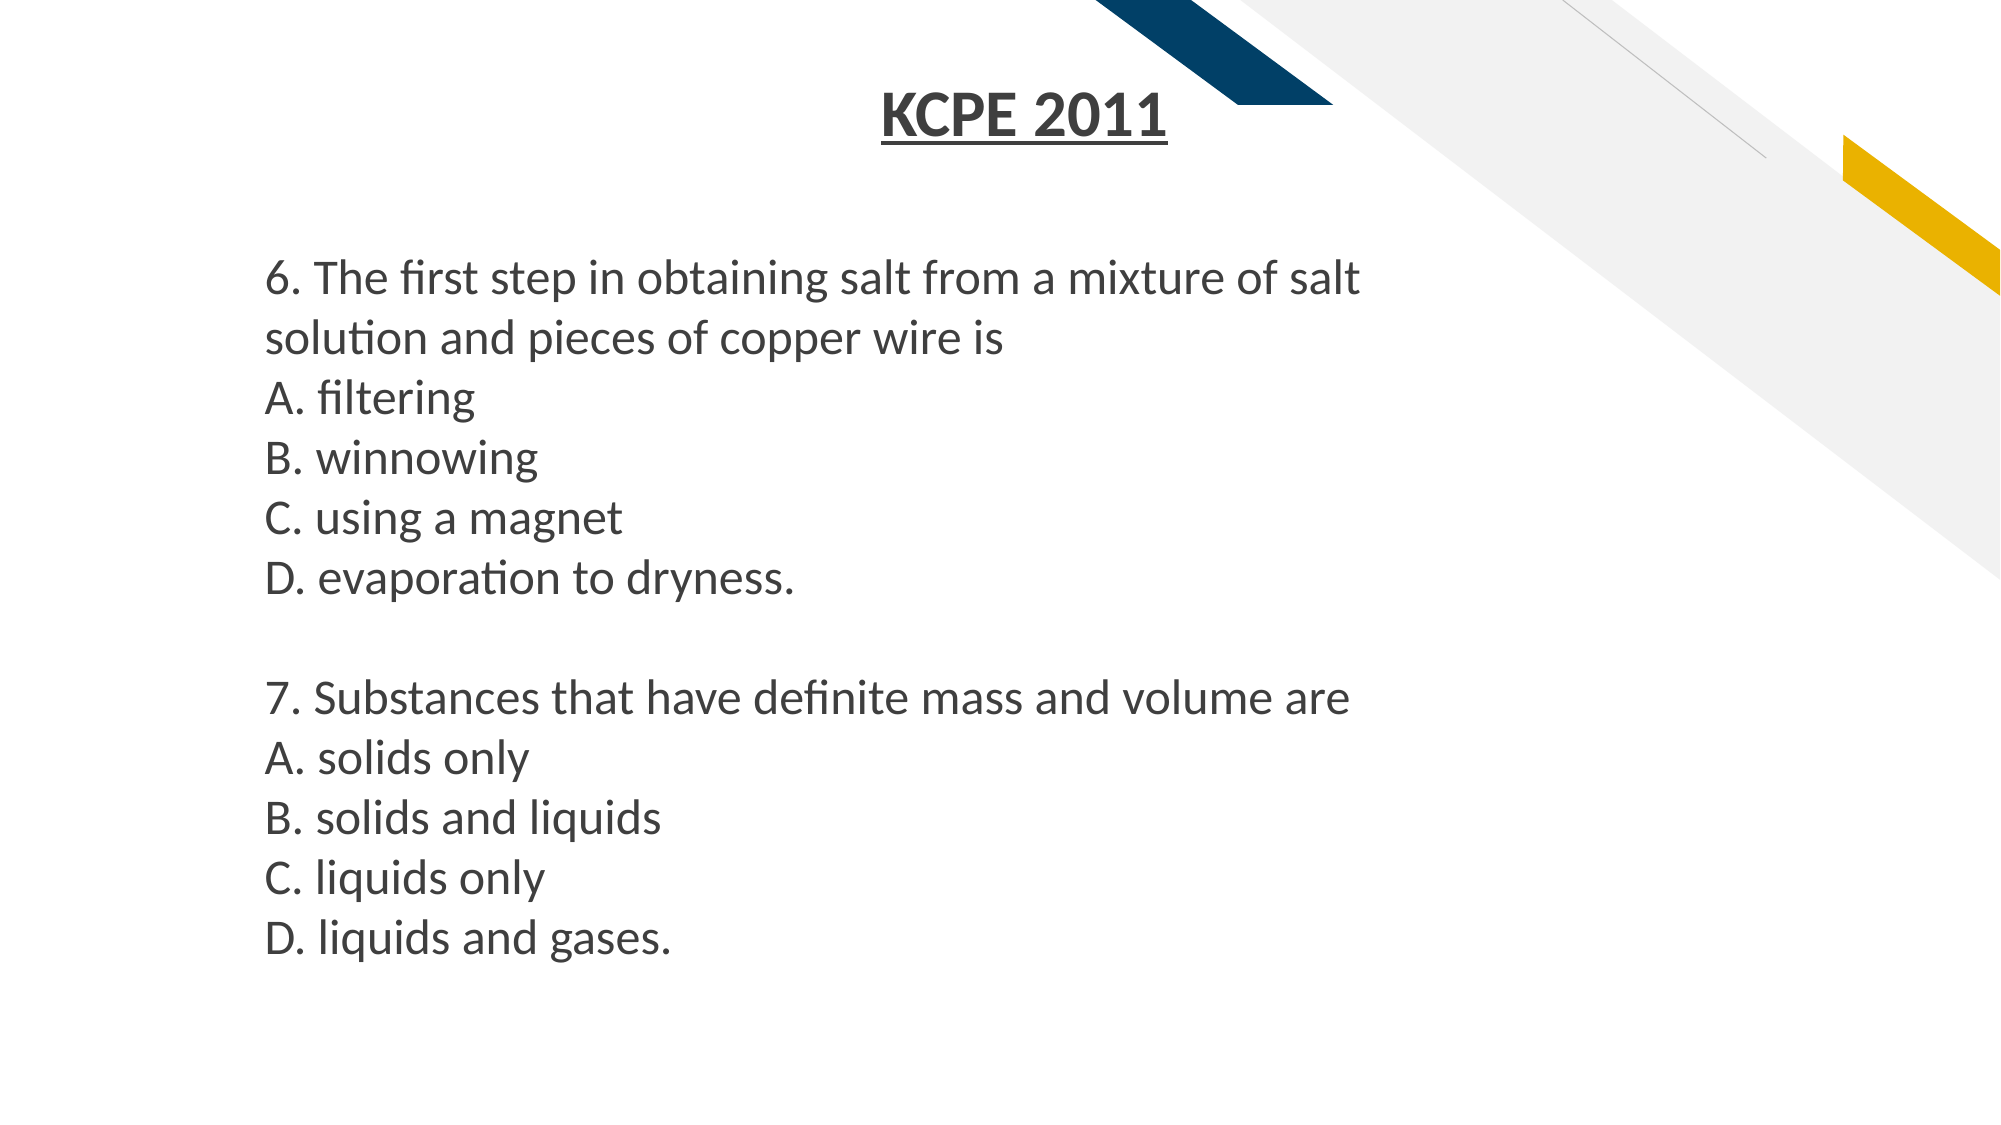

KCPE 2011
6. The first step in obtaining salt from a mixture of salt
solution and pieces of copper wire is
A. filtering
B. winnowing
C. using a magnet
D. evaporation to dryness.

7. Substances that have definite mass and volume are
A. solids only
B. solids and liquids
C. liquids only
D. liquids and gases.